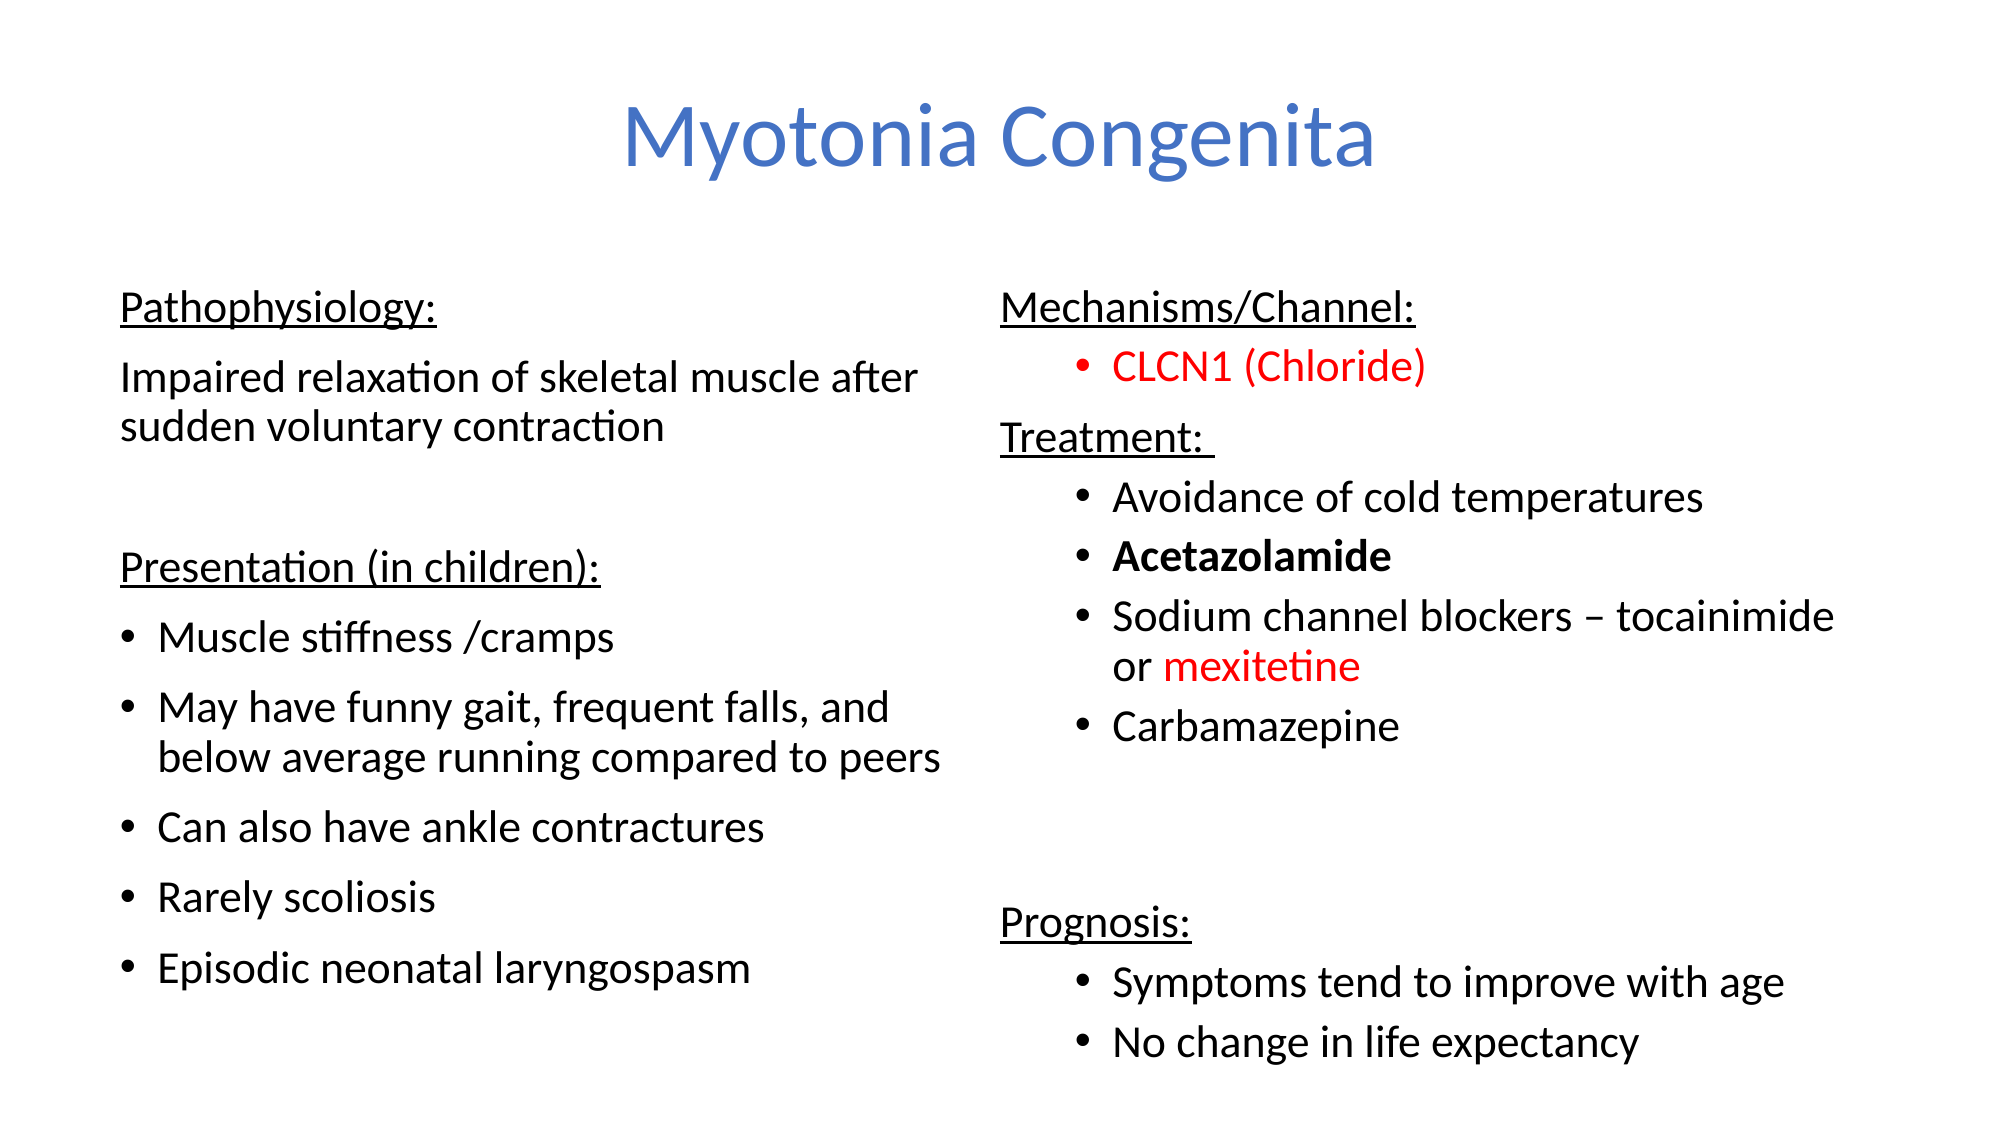

# Myotonia Congenita
Pathophysiology:
Impaired relaxation of skeletal muscle after sudden voluntary contraction

Presentation (in children):
Muscle stiffness /cramps
May have funny gait, frequent falls, and below average running compared to peers
Can also have ankle contractures
Rarely scoliosis
Episodic neonatal laryngospasm

Mechanisms/Channel:
CLCN1 (Chloride)
Treatment:
Avoidance of cold temperatures
Acetazolamide
Sodium channel blockers – tocainimide or mexitetine
Carbamazepine

Prognosis:
Symptoms tend to improve with age
No change in life expectancy